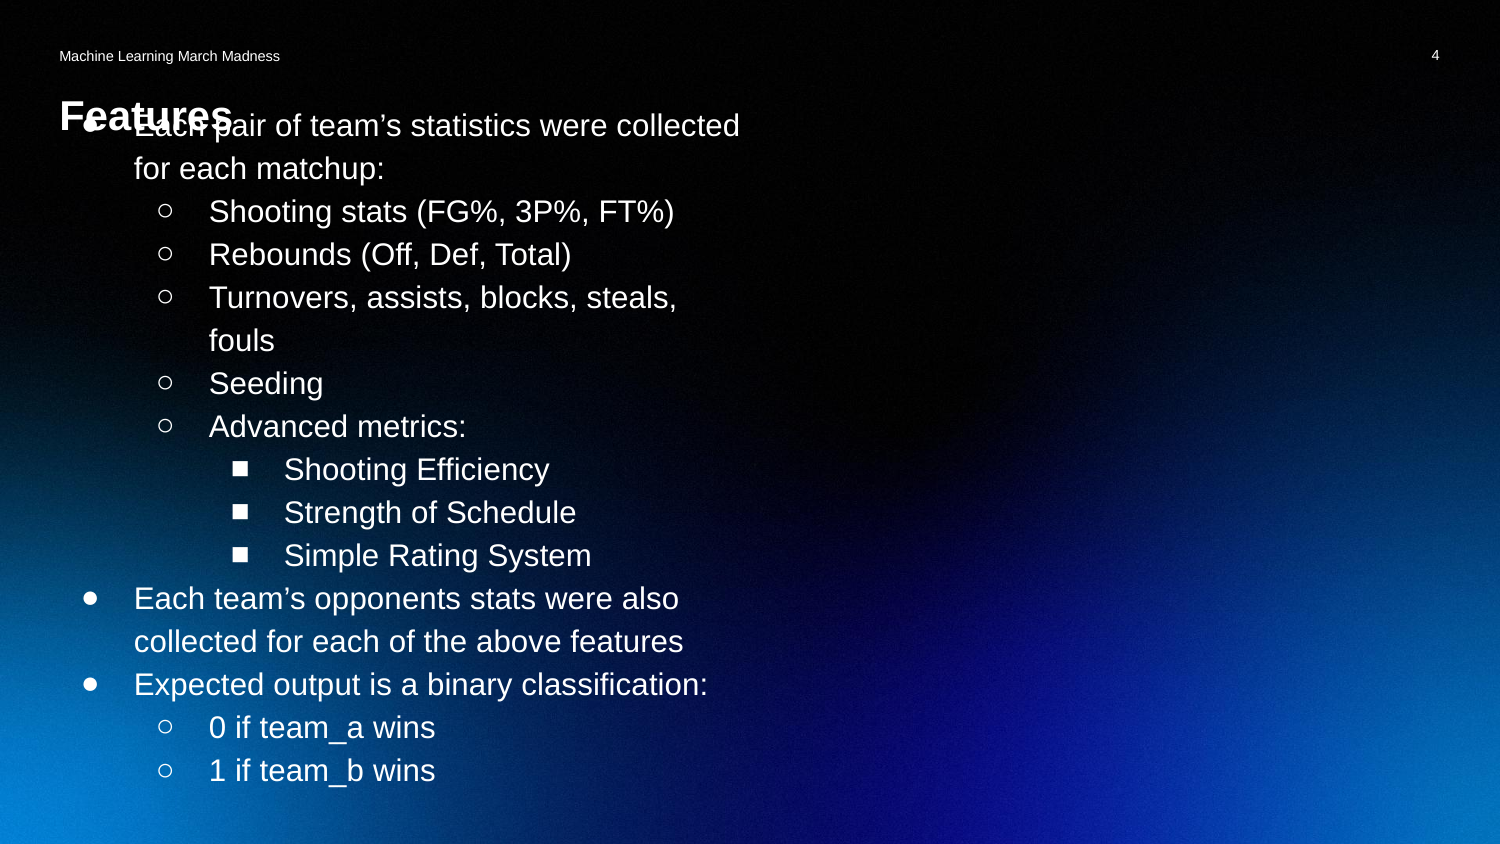

Machine Learning March Madness
4
Features
Each pair of team’s statistics were collected for each matchup:
Shooting stats (FG%, 3P%, FT%)
Rebounds (Off, Def, Total)
Turnovers, assists, blocks, steals, fouls
Seeding
Advanced metrics:
Shooting Efficiency
Strength of Schedule
Simple Rating System
Each team’s opponents stats were also collected for each of the above features
Expected output is a binary classification:
0 if team_a wins
1 if team_b wins